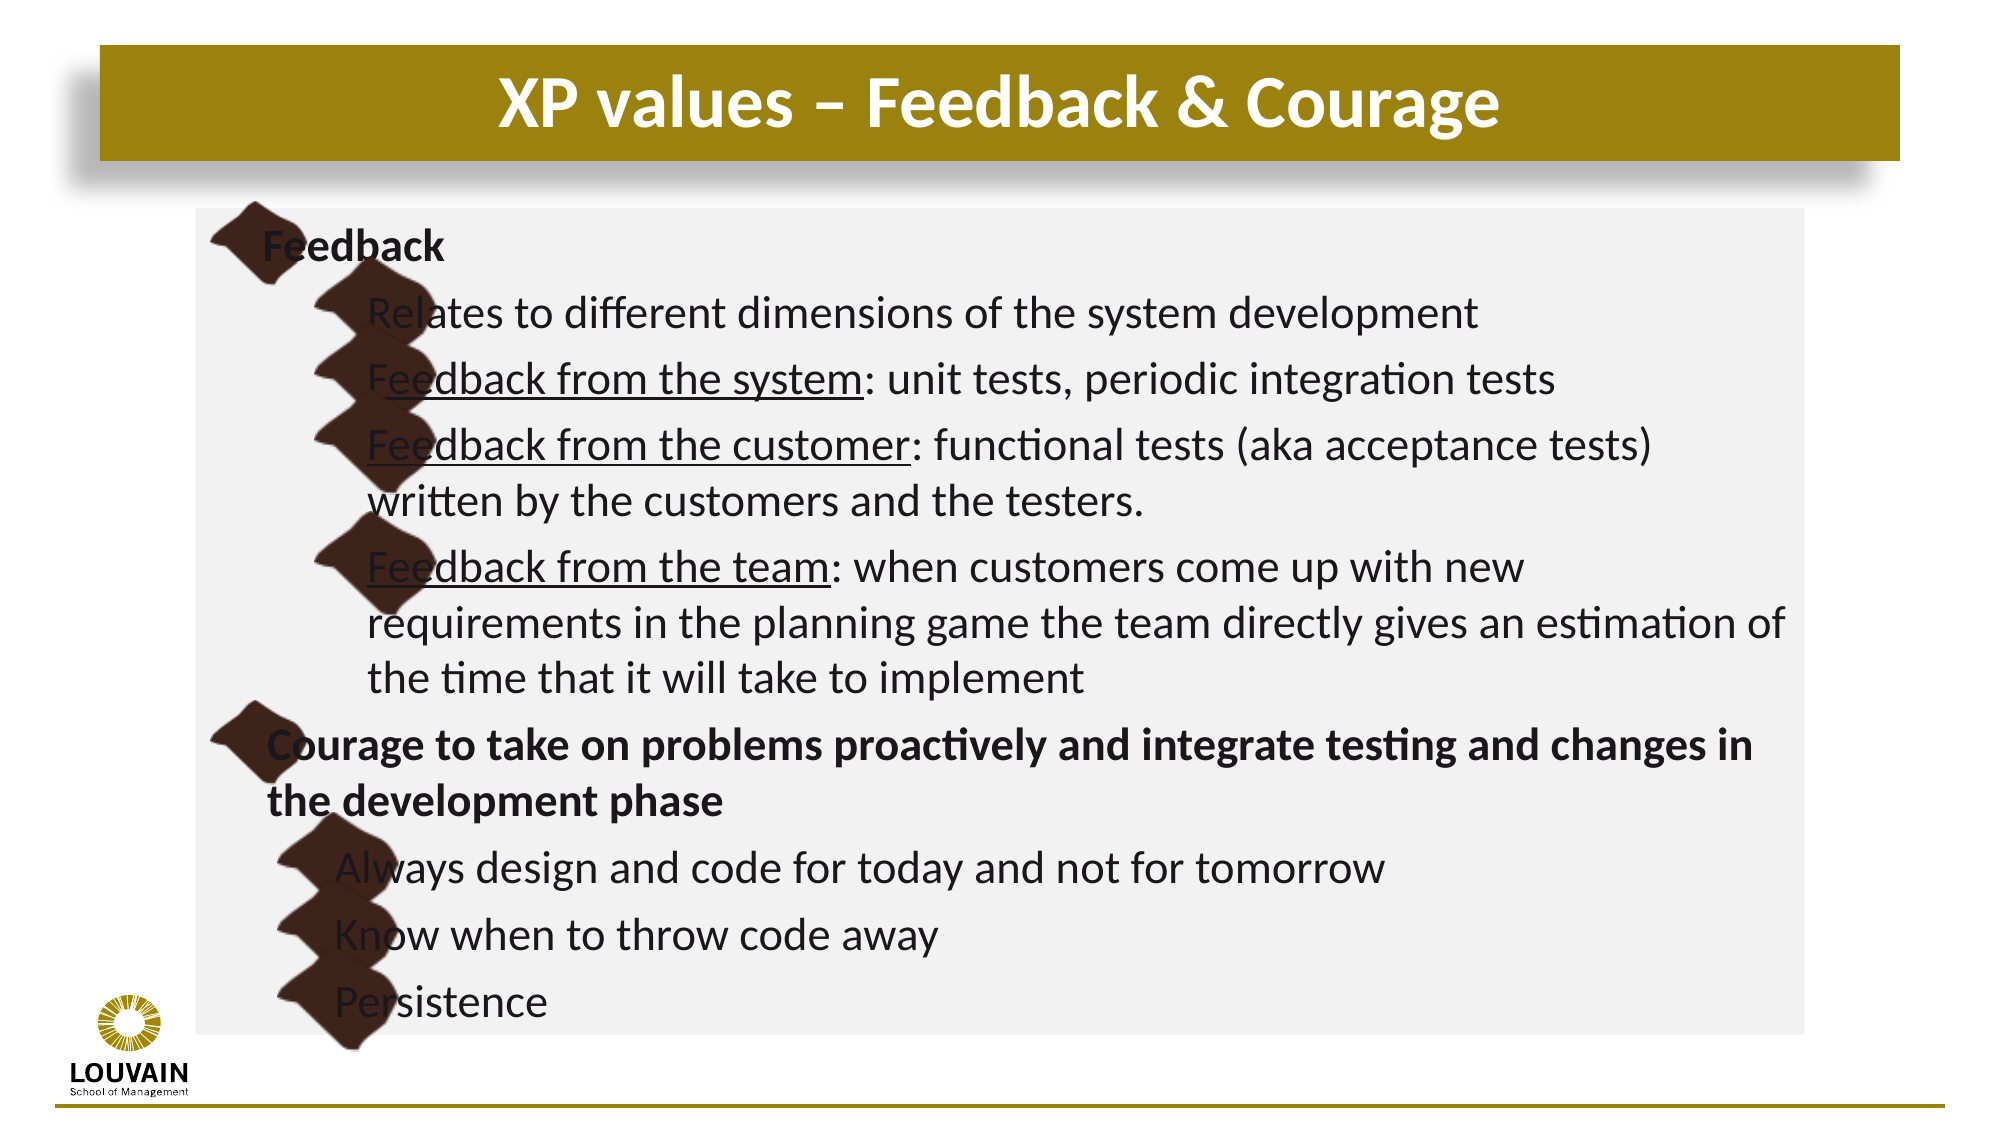

# XP values – Feedback & Courage
Feedback
Relates to different dimensions of the system development
Feedback from the system: unit tests, periodic integration tests
Feedback from the customer: functional tests (aka acceptance tests) written by the customers and the testers.
Feedback from the team: when customers come up with new requirements in the planning game the team directly gives an estimation of the time that it will take to implement
Courage to take on problems proactively and integrate testing and changes in the development phase
Always design and code for today and not for tomorrow
Know when to throw code away
Persistence